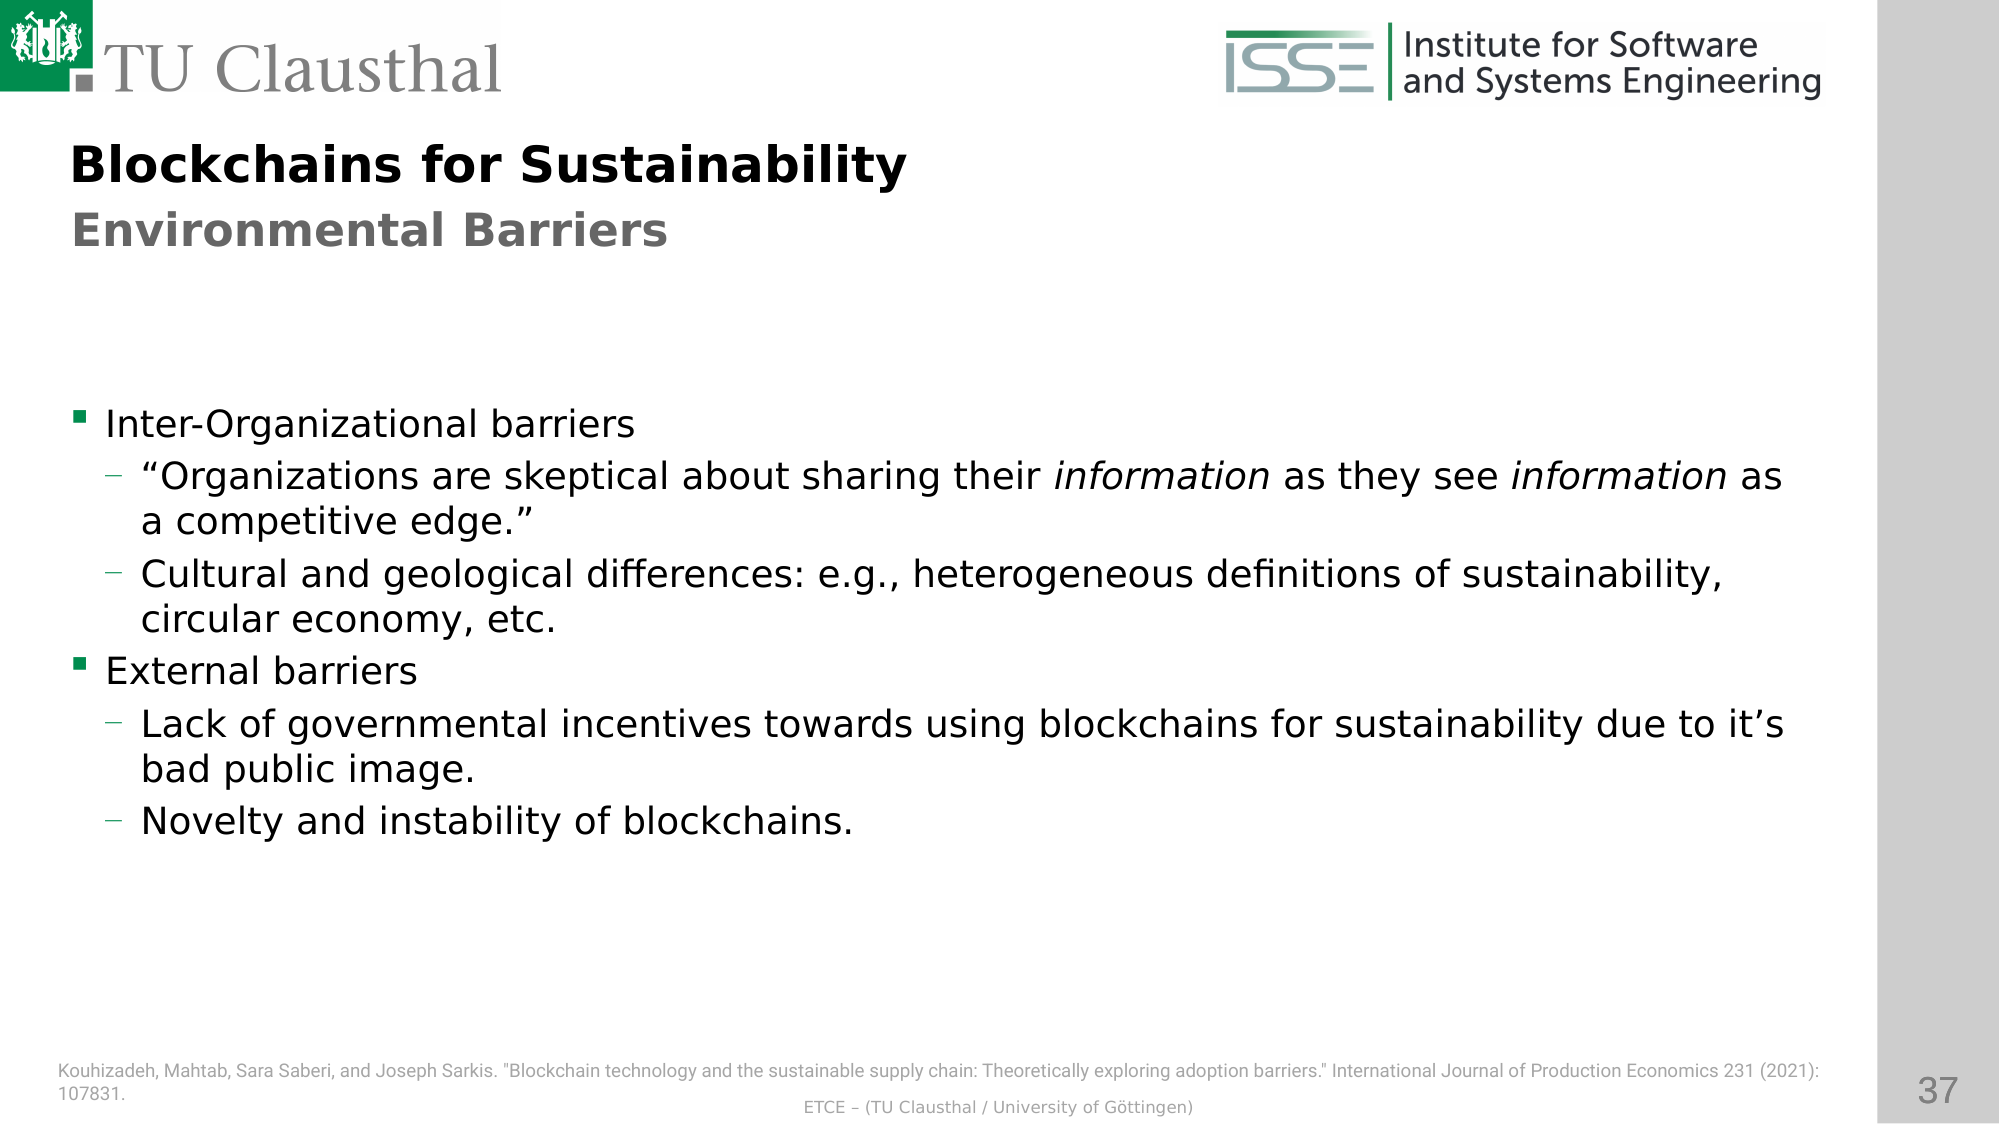

Blockchains for Sustainability
Environmental Barriers
Inter-Organizational barriers
“Organizations are skeptical about sharing their information as they see information as a competitive edge.”
Cultural and geological differences: e.g., heterogeneous definitions of sustainability, circular economy, etc.
External barriers
Lack of governmental incentives towards using blockchains for sustainability due to it’s bad public image.
Novelty and instability of blockchains.
Kouhizadeh, Mahtab, Sara Saberi, and Joseph Sarkis. "Blockchain technology and the sustainable supply chain: Theoretically exploring adoption barriers." International Journal of Production Economics 231 (2021): 107831.